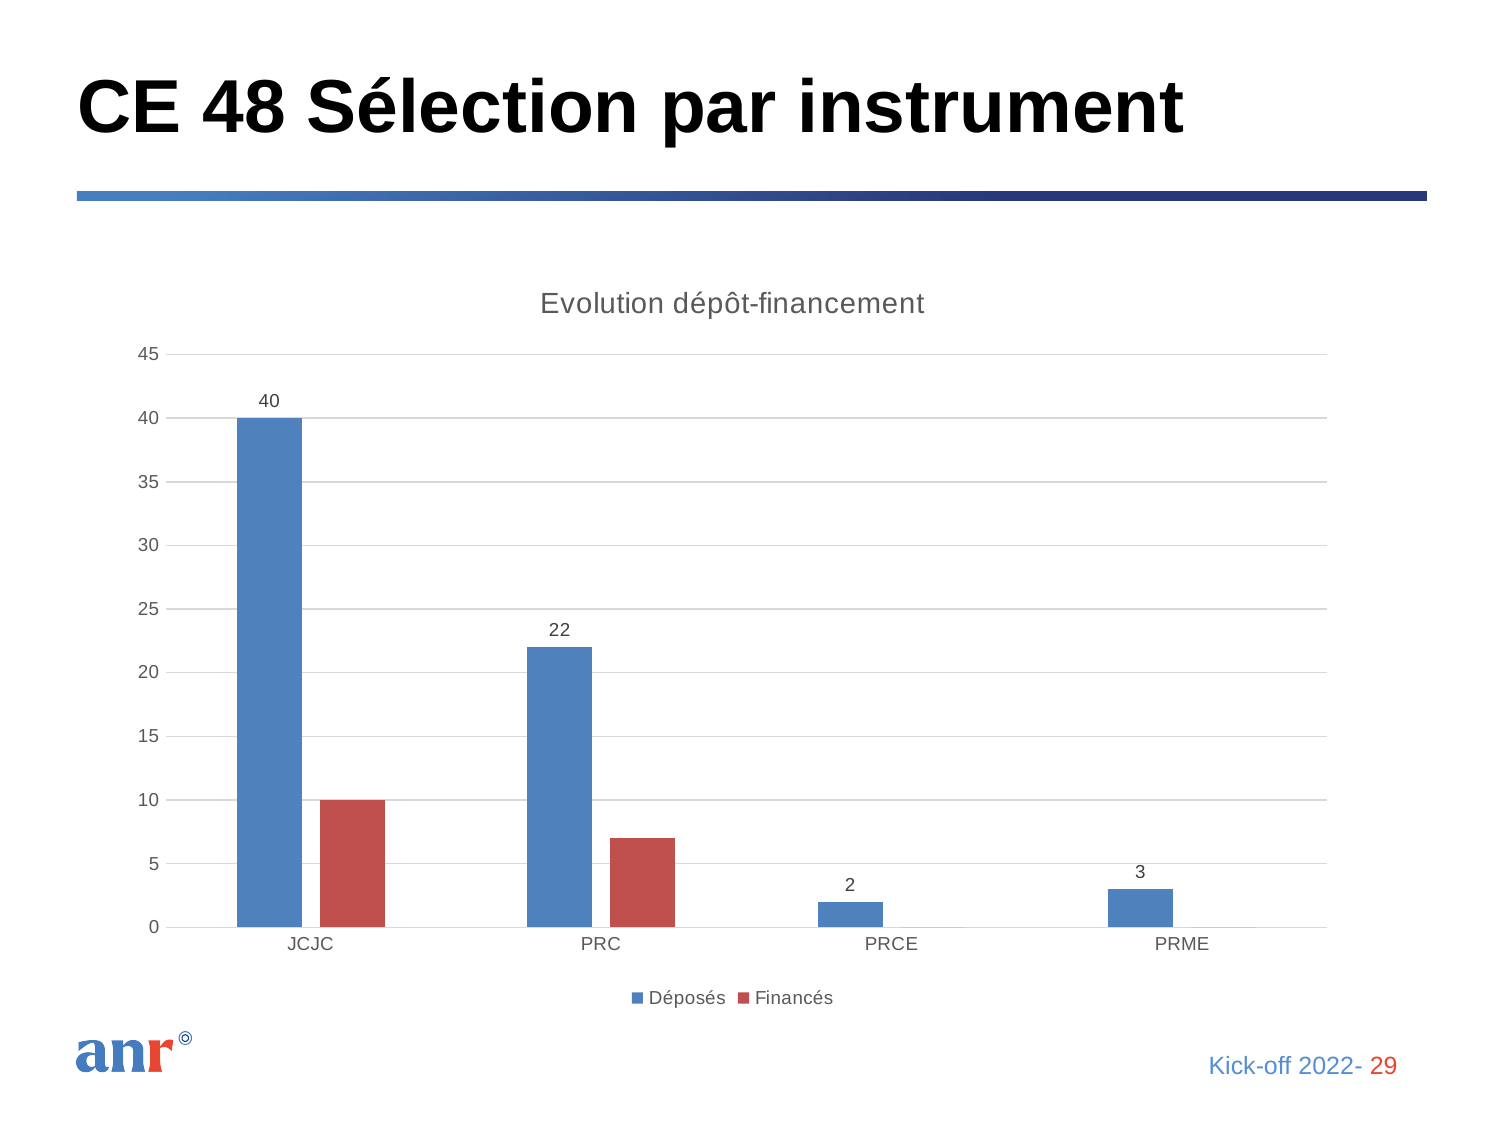

# CE 48 Sélection par instrument

### Chart: Evolution dépôt-financement

| Category | Déposés | Financés |
|---|---|---|
| JCJC | 40.0 | 10.0 |
| PRC | 22.0 | 7.0 |
| PRCE | 2.0 | 0.0 |
| PRME | 3.0 | 0.0 |